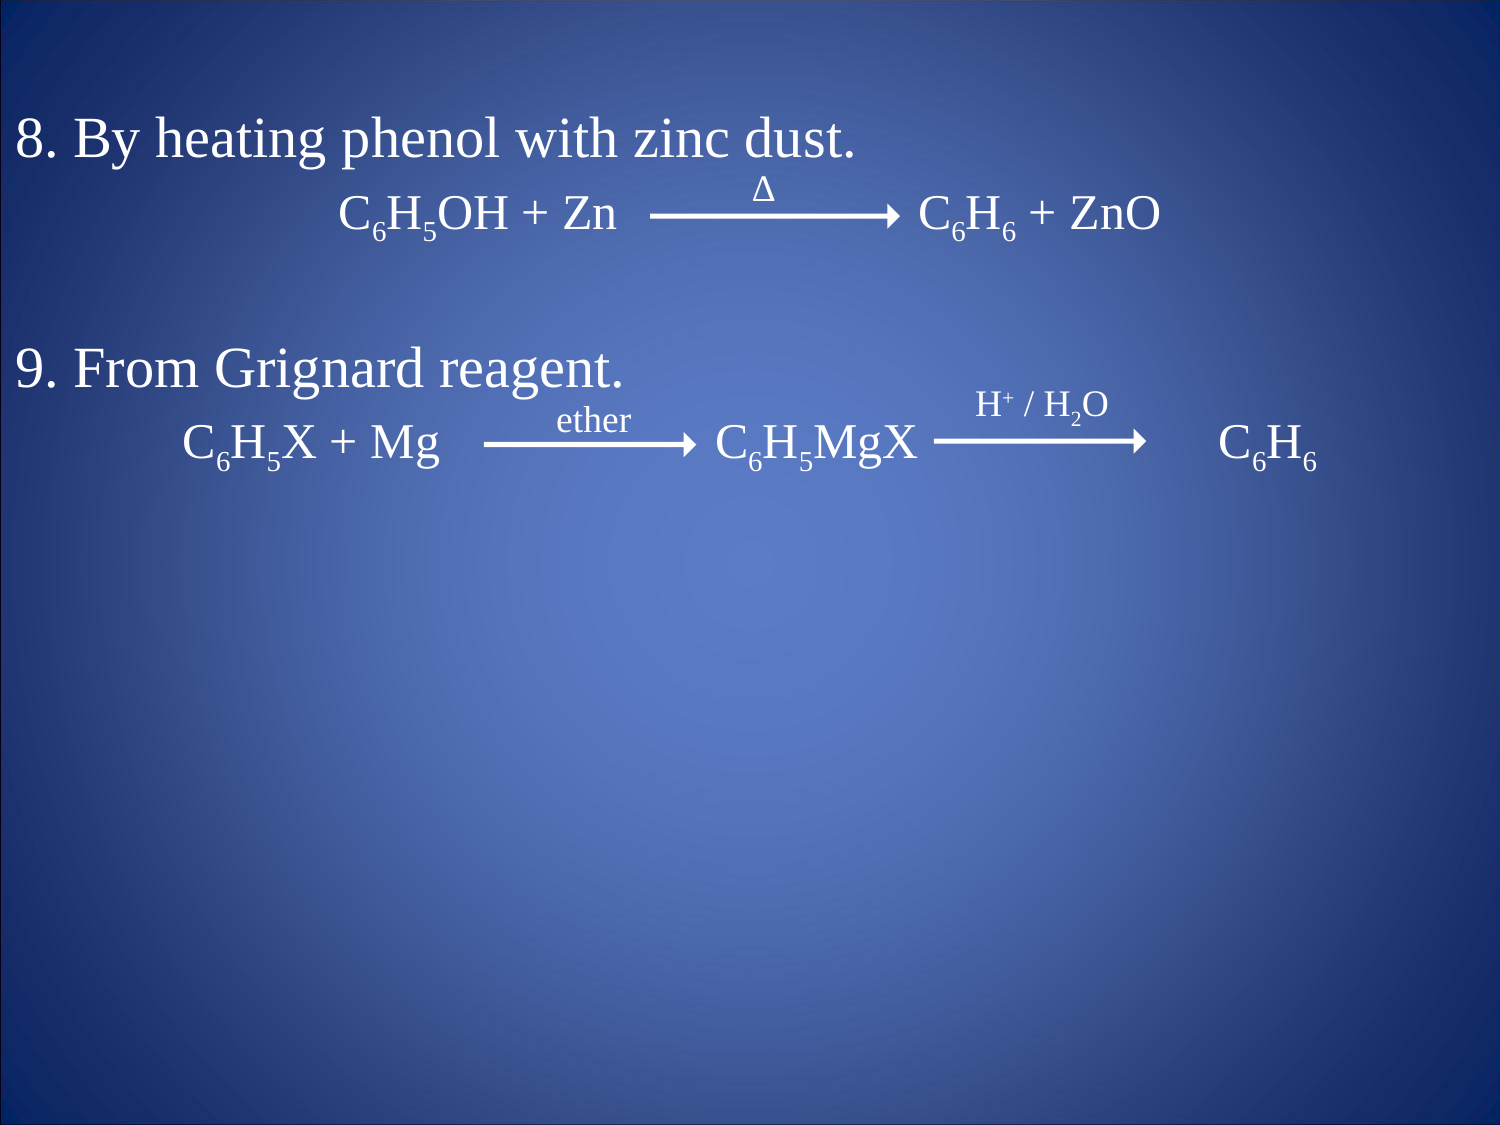

8. By heating phenol with zinc dust.
C6H5OH + Zn                        C6H6 + ZnO

9. From Grignard reagent.
C6H5X + Mg                      C6H5MgX                        C6H6

∆

H+ / H2O

ether